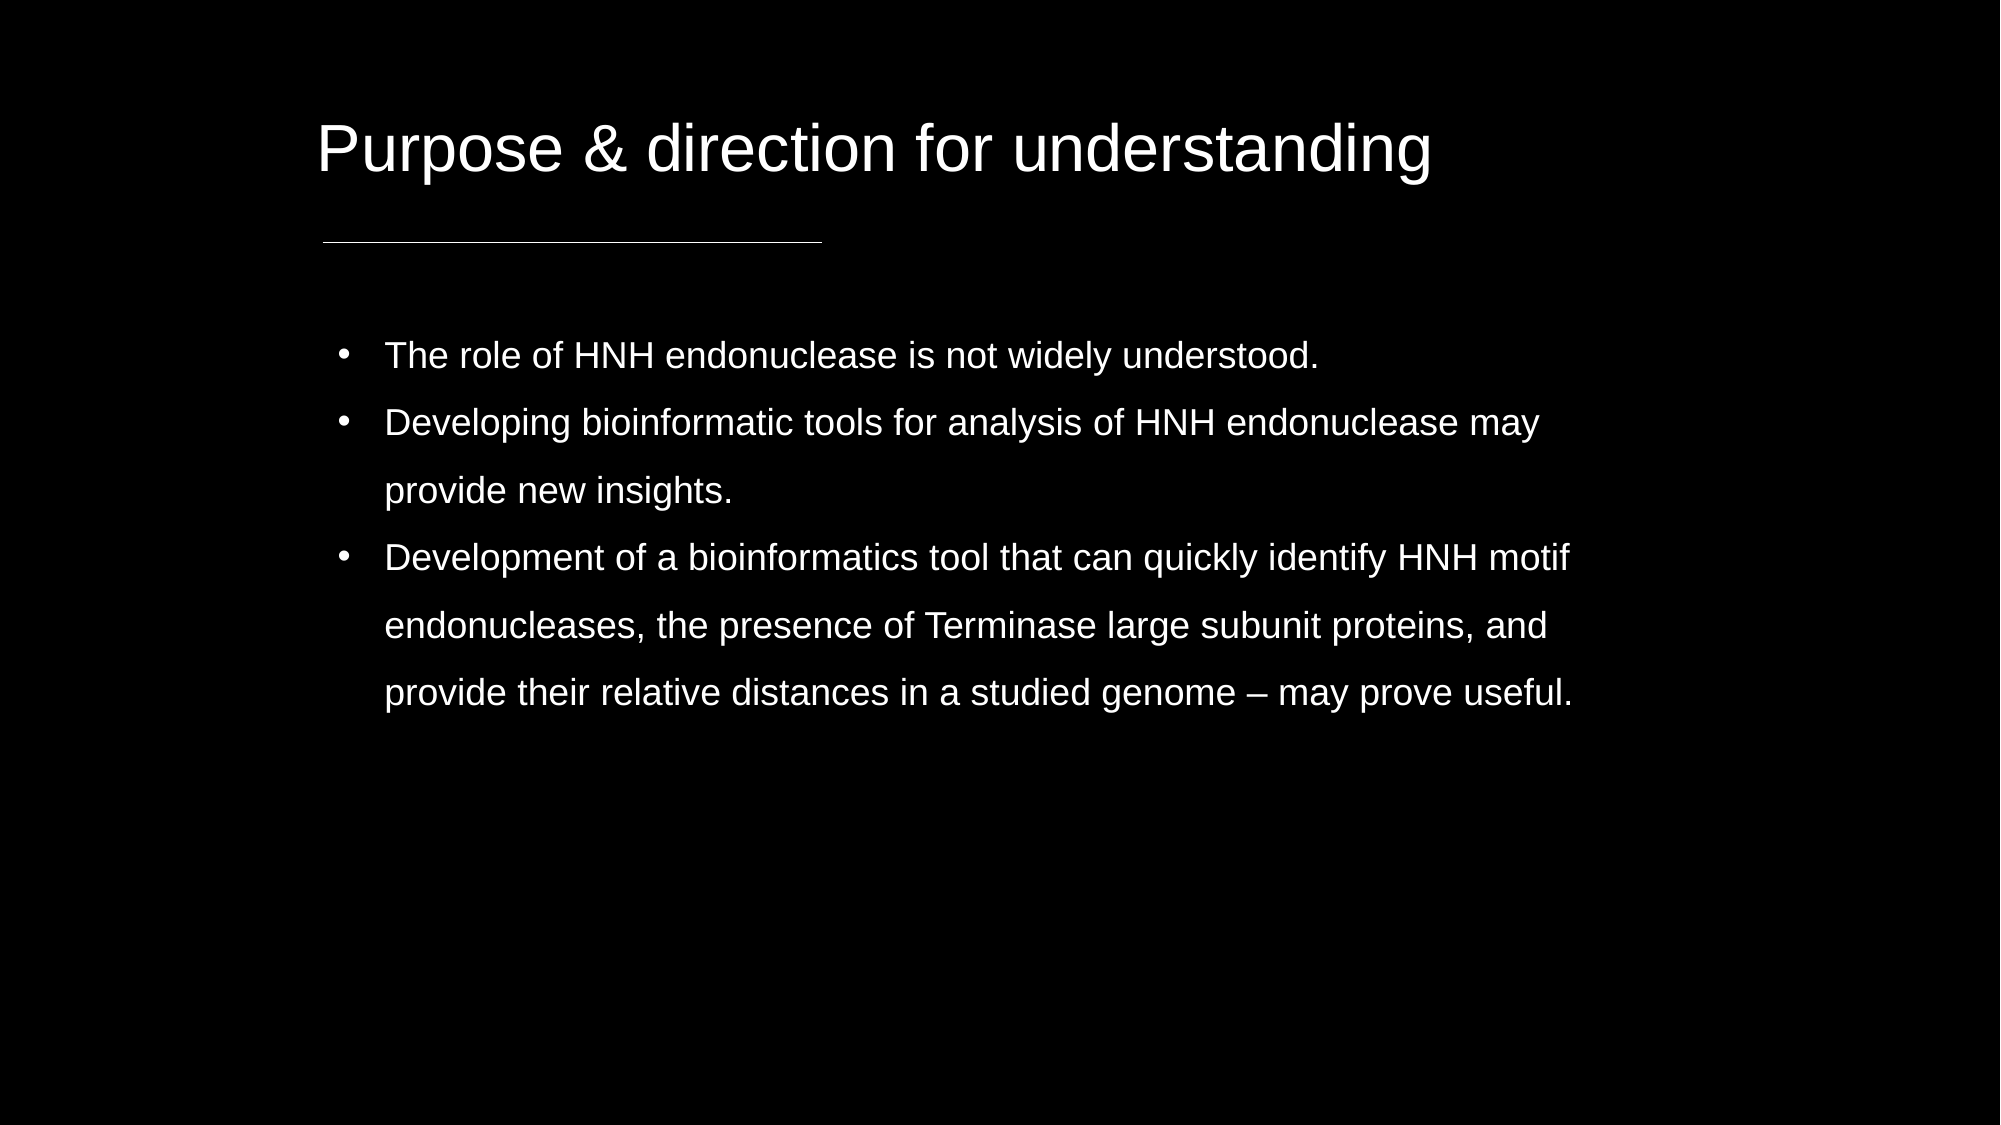

Purpose & direction for understanding
The role of HNH endonuclease is not widely understood.
Developing bioinformatic tools for analysis of HNH endonuclease may provide new insights.
Development of a bioinformatics tool that can quickly identify HNH motif endonucleases, the presence of Terminase large subunit proteins, and provide their relative distances in a studied genome – may prove useful.
Click to add text